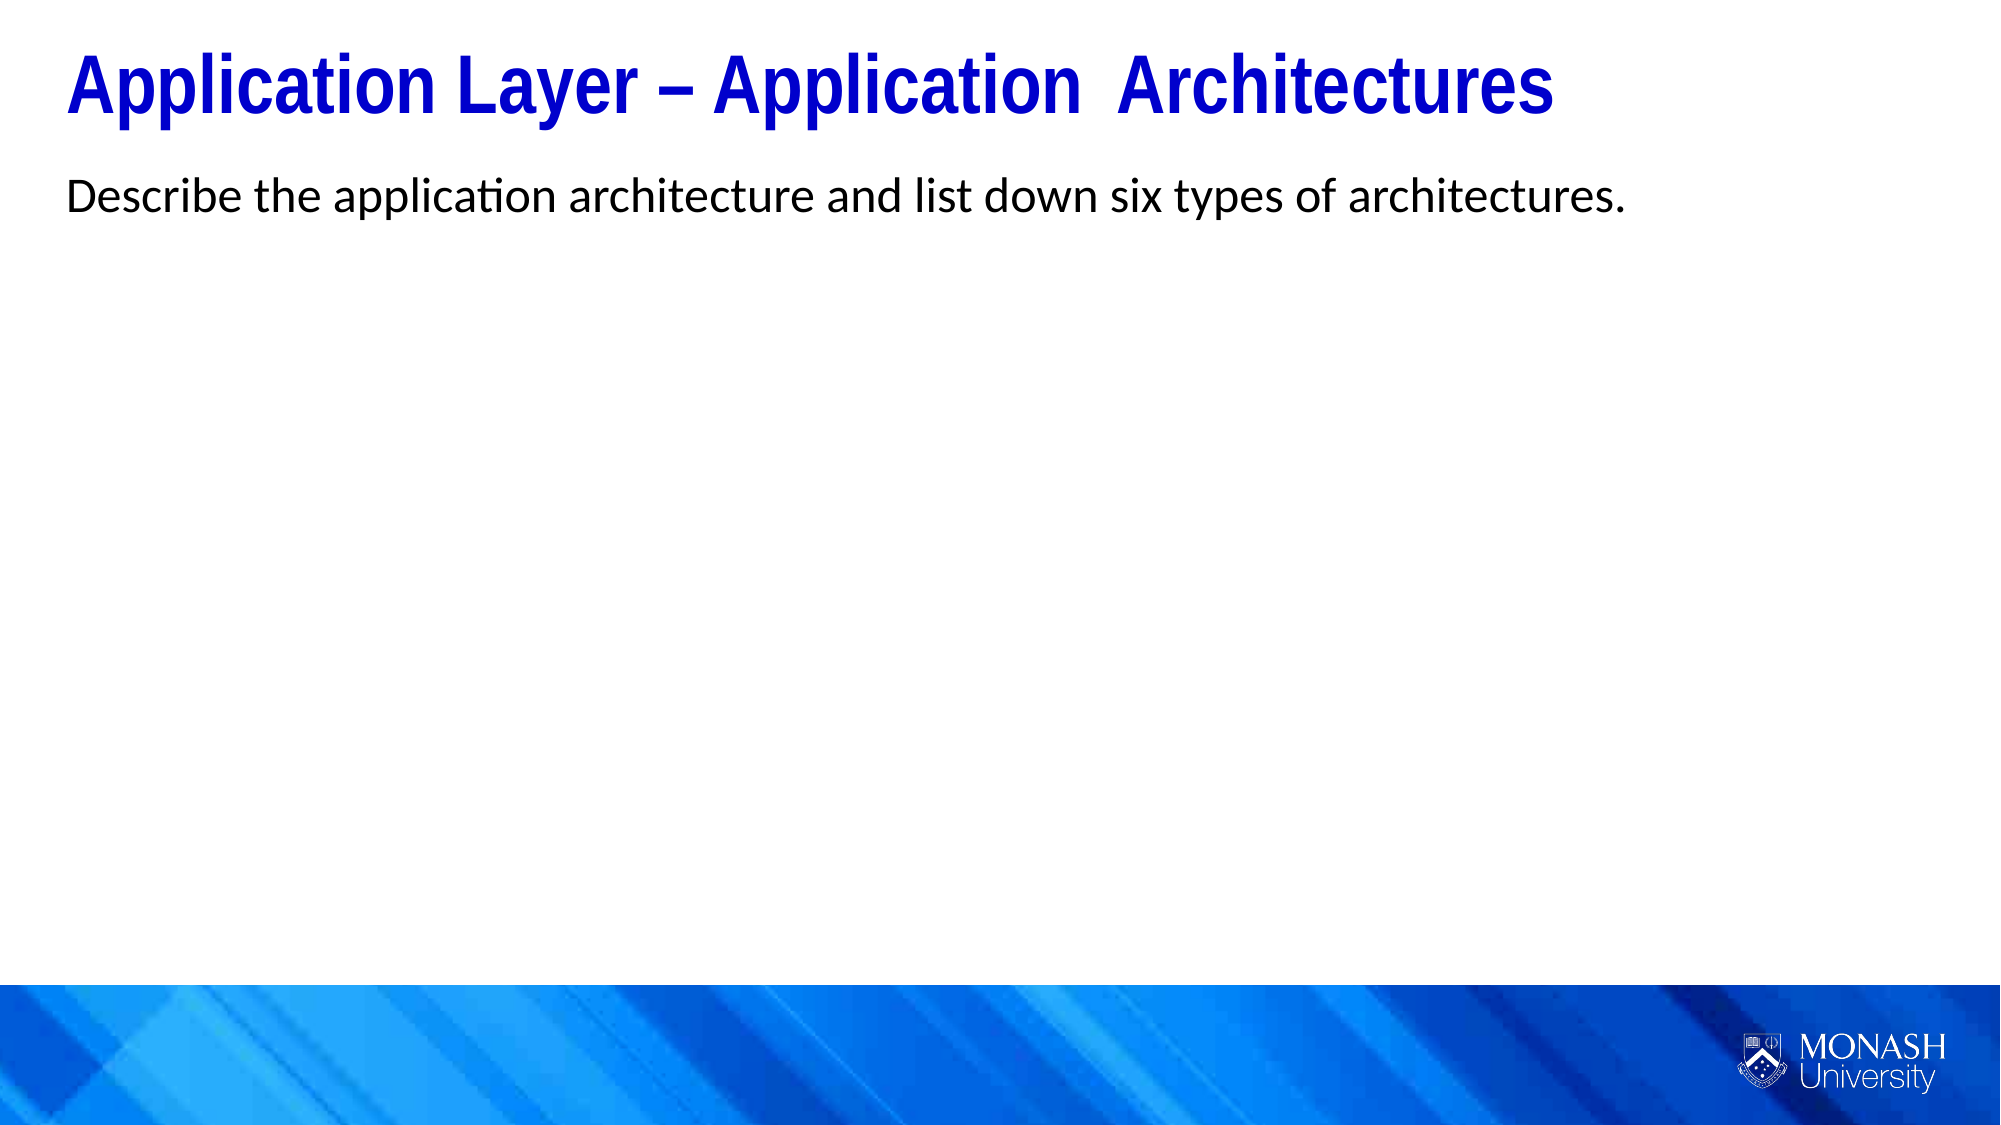

Application Layer – Application 	Architectures
Describe the application architecture and list down six types of architectures.